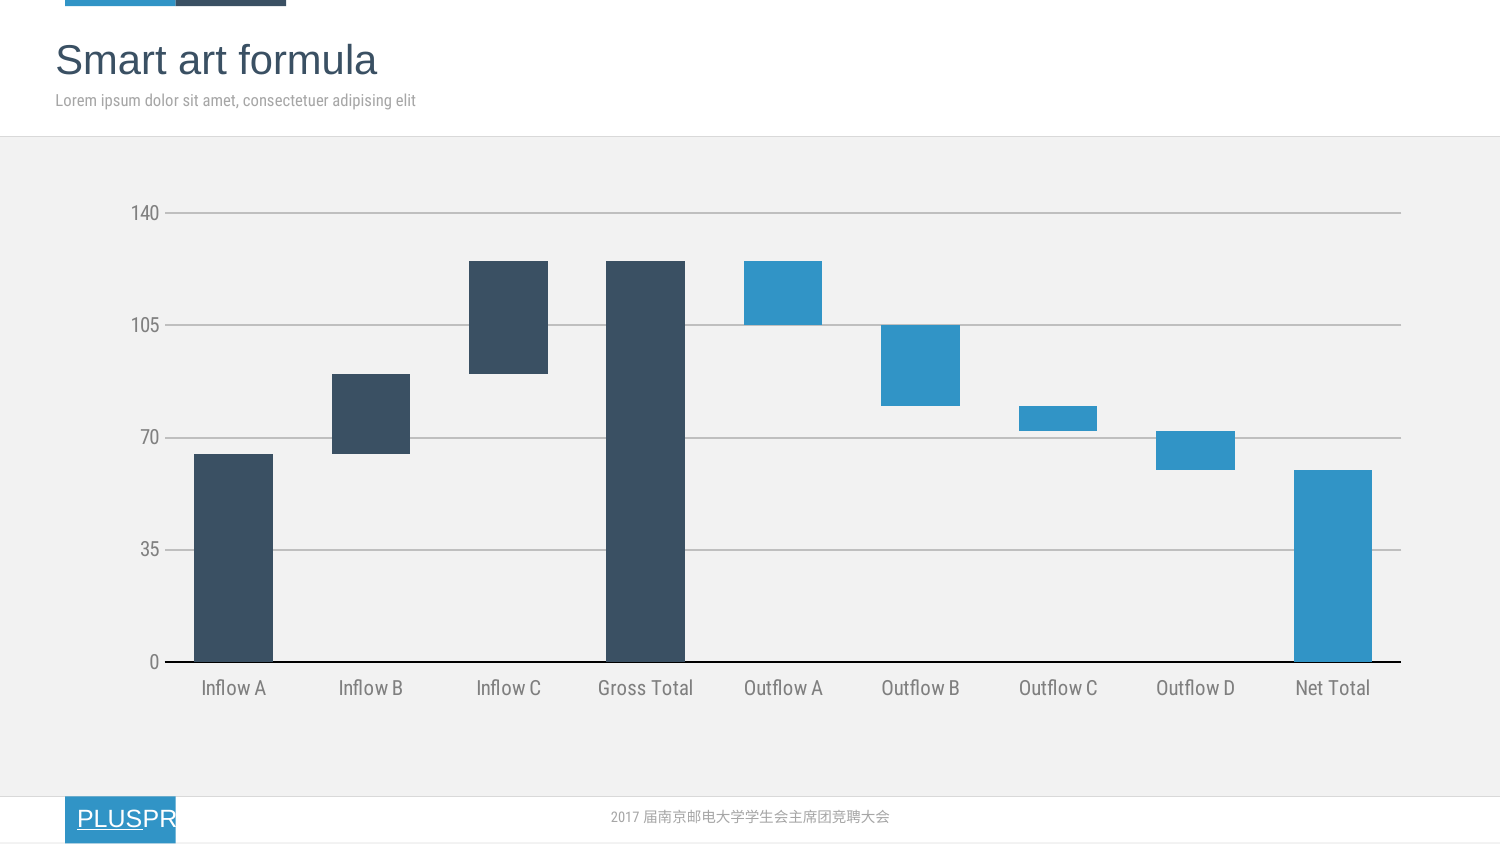

# Smart art formula
Lorem ipsum dolor sit amet, consectetuer adipising elit

[unsupported chart]